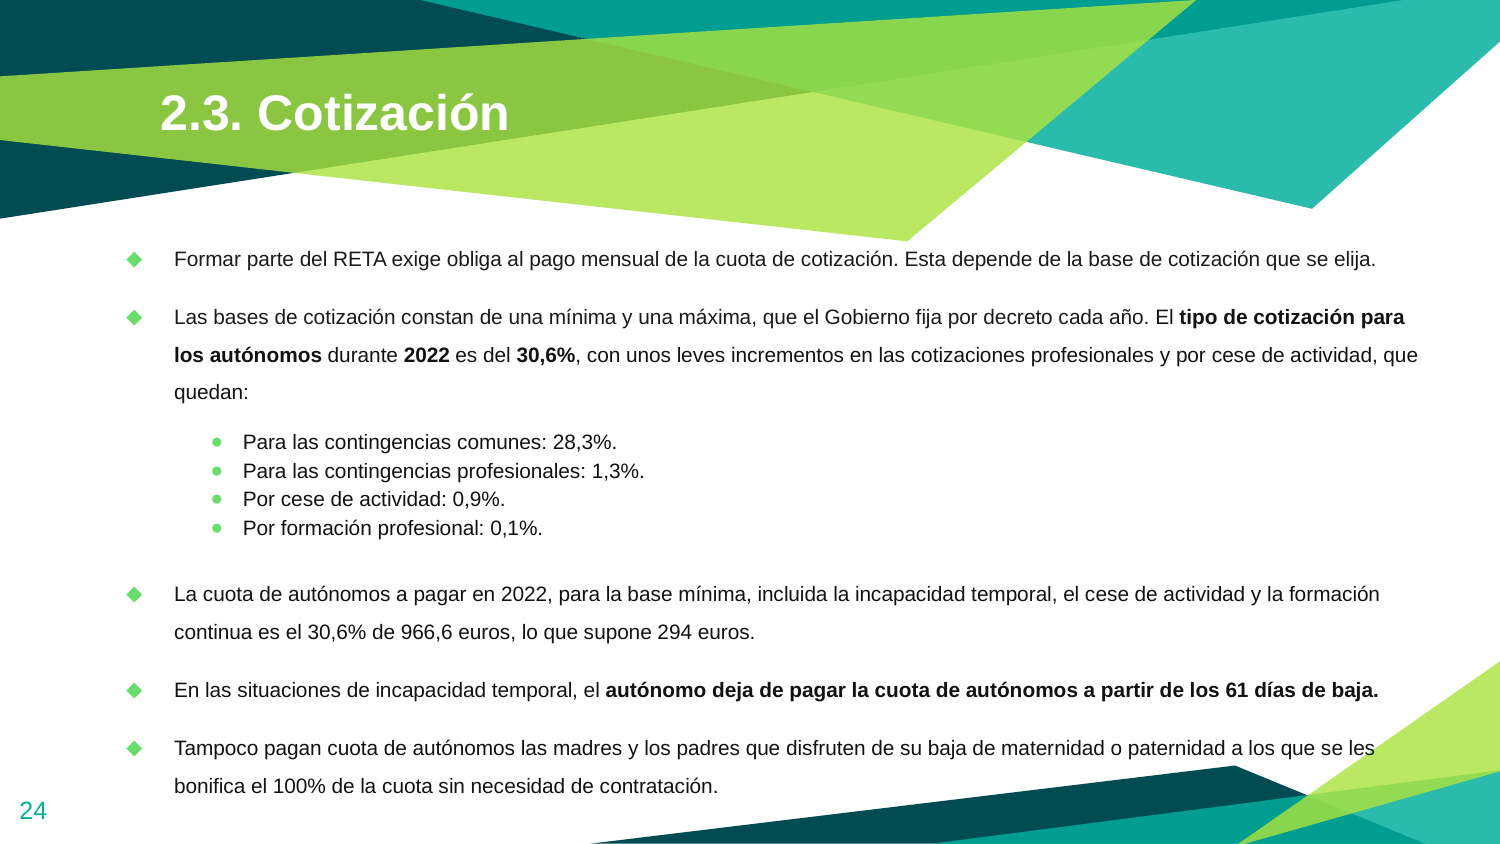

# 2.3. Cotización
Formar parte del RETA exige obliga al pago mensual de la cuota de cotización. Esta depende de la base de cotización que se elija.
Las bases de cotización constan de una mínima y una máxima, que el Gobierno fija por decreto cada año. El tipo de cotización para los autónomos durante 2022 es del 30,6%, con unos leves incrementos en las cotizaciones profesionales y por cese de actividad, que quedan:
Para las contingencias comunes: 28,3%.
Para las contingencias profesionales: 1,3%.
Por cese de actividad: 0,9%.
Por formación profesional: 0,1%.

La cuota de autónomos a pagar en 2022, para la base mínima, incluida la incapacidad temporal, el cese de actividad y la formación continua es el 30,6% de 966,6 euros, lo que supone 294 euros.
En las situaciones de incapacidad temporal, el autónomo deja de pagar la cuota de autónomos a partir de los 61 días de baja.
Tampoco pagan cuota de autónomos las madres y los padres que disfruten de su baja de maternidad o paternidad a los que se les bonifica el 100% de la cuota sin necesidad de contratación.

24